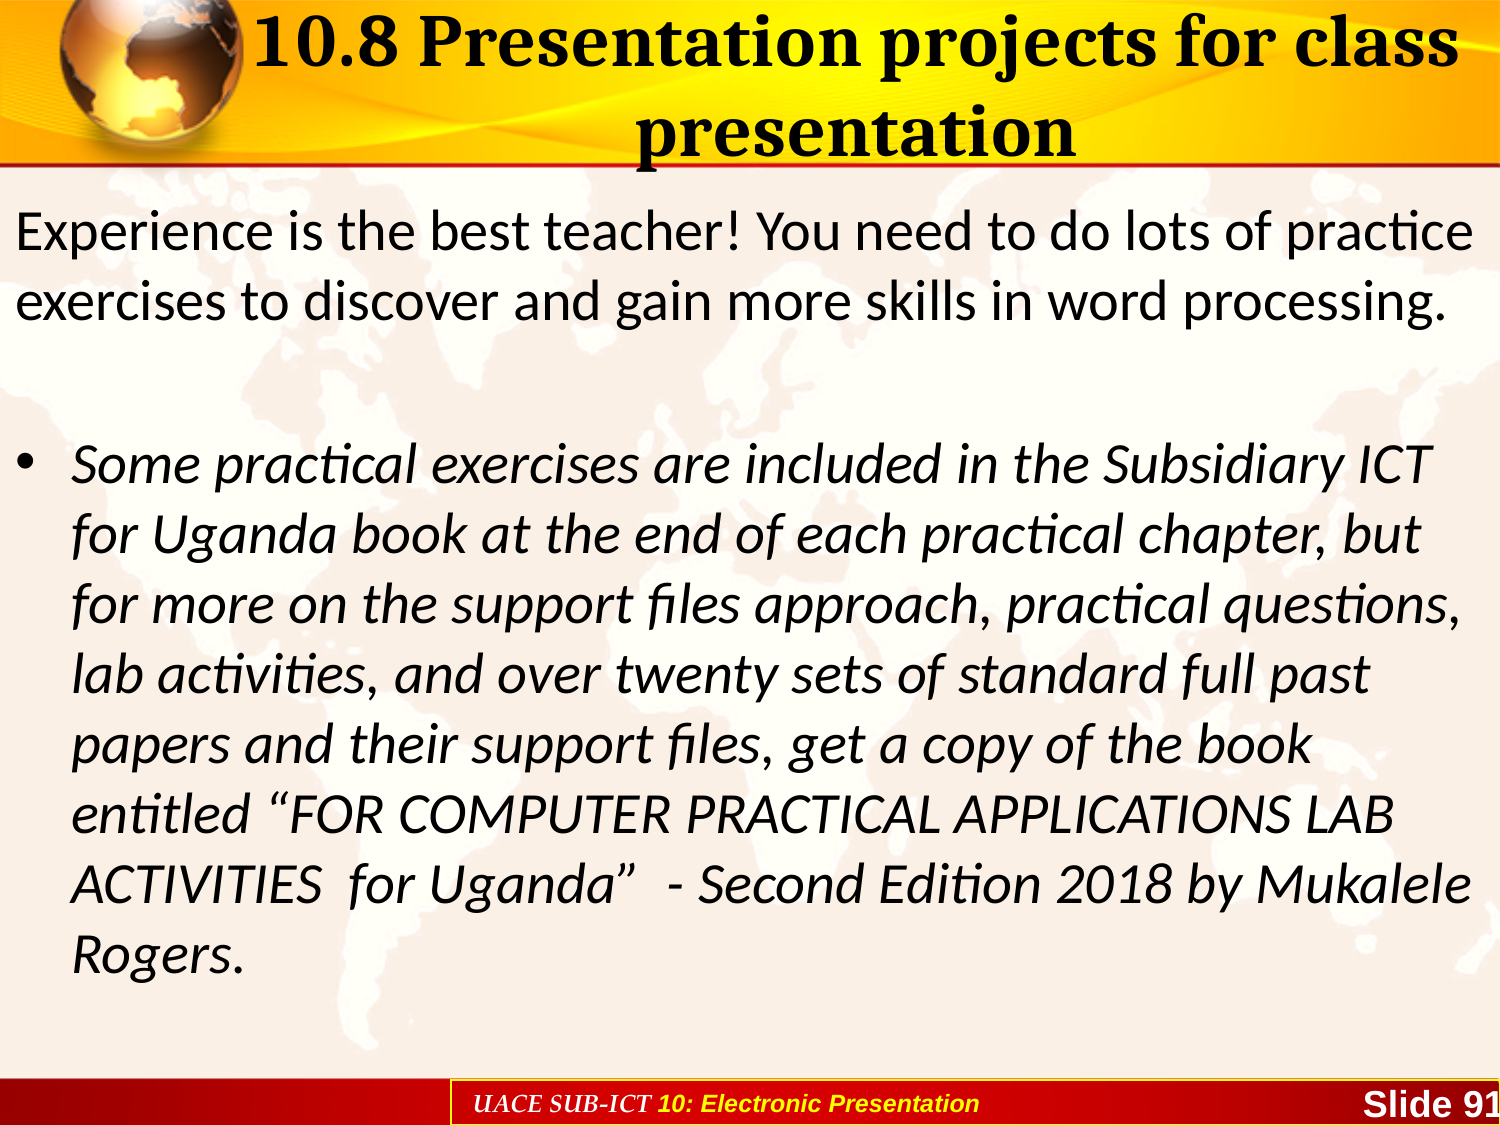

# 10.8 Presentation projects for class presentation
Experience is the best teacher! You need to do lots of practice exercises to discover and gain more skills in word processing.

Some practical exercises are included in the Subsidiary ICT for Uganda book at the end of each practical chapter, but for more on the support files approach, practical questions, lab activities, and over twenty sets of standard full past papers and their support files, get a copy of the book entitled “FOR COMPUTER PRACTICAL APPLICATIONS LAB ACTIVITIES  for Uganda”  - Second Edition 2018 by Mukalele Rogers.